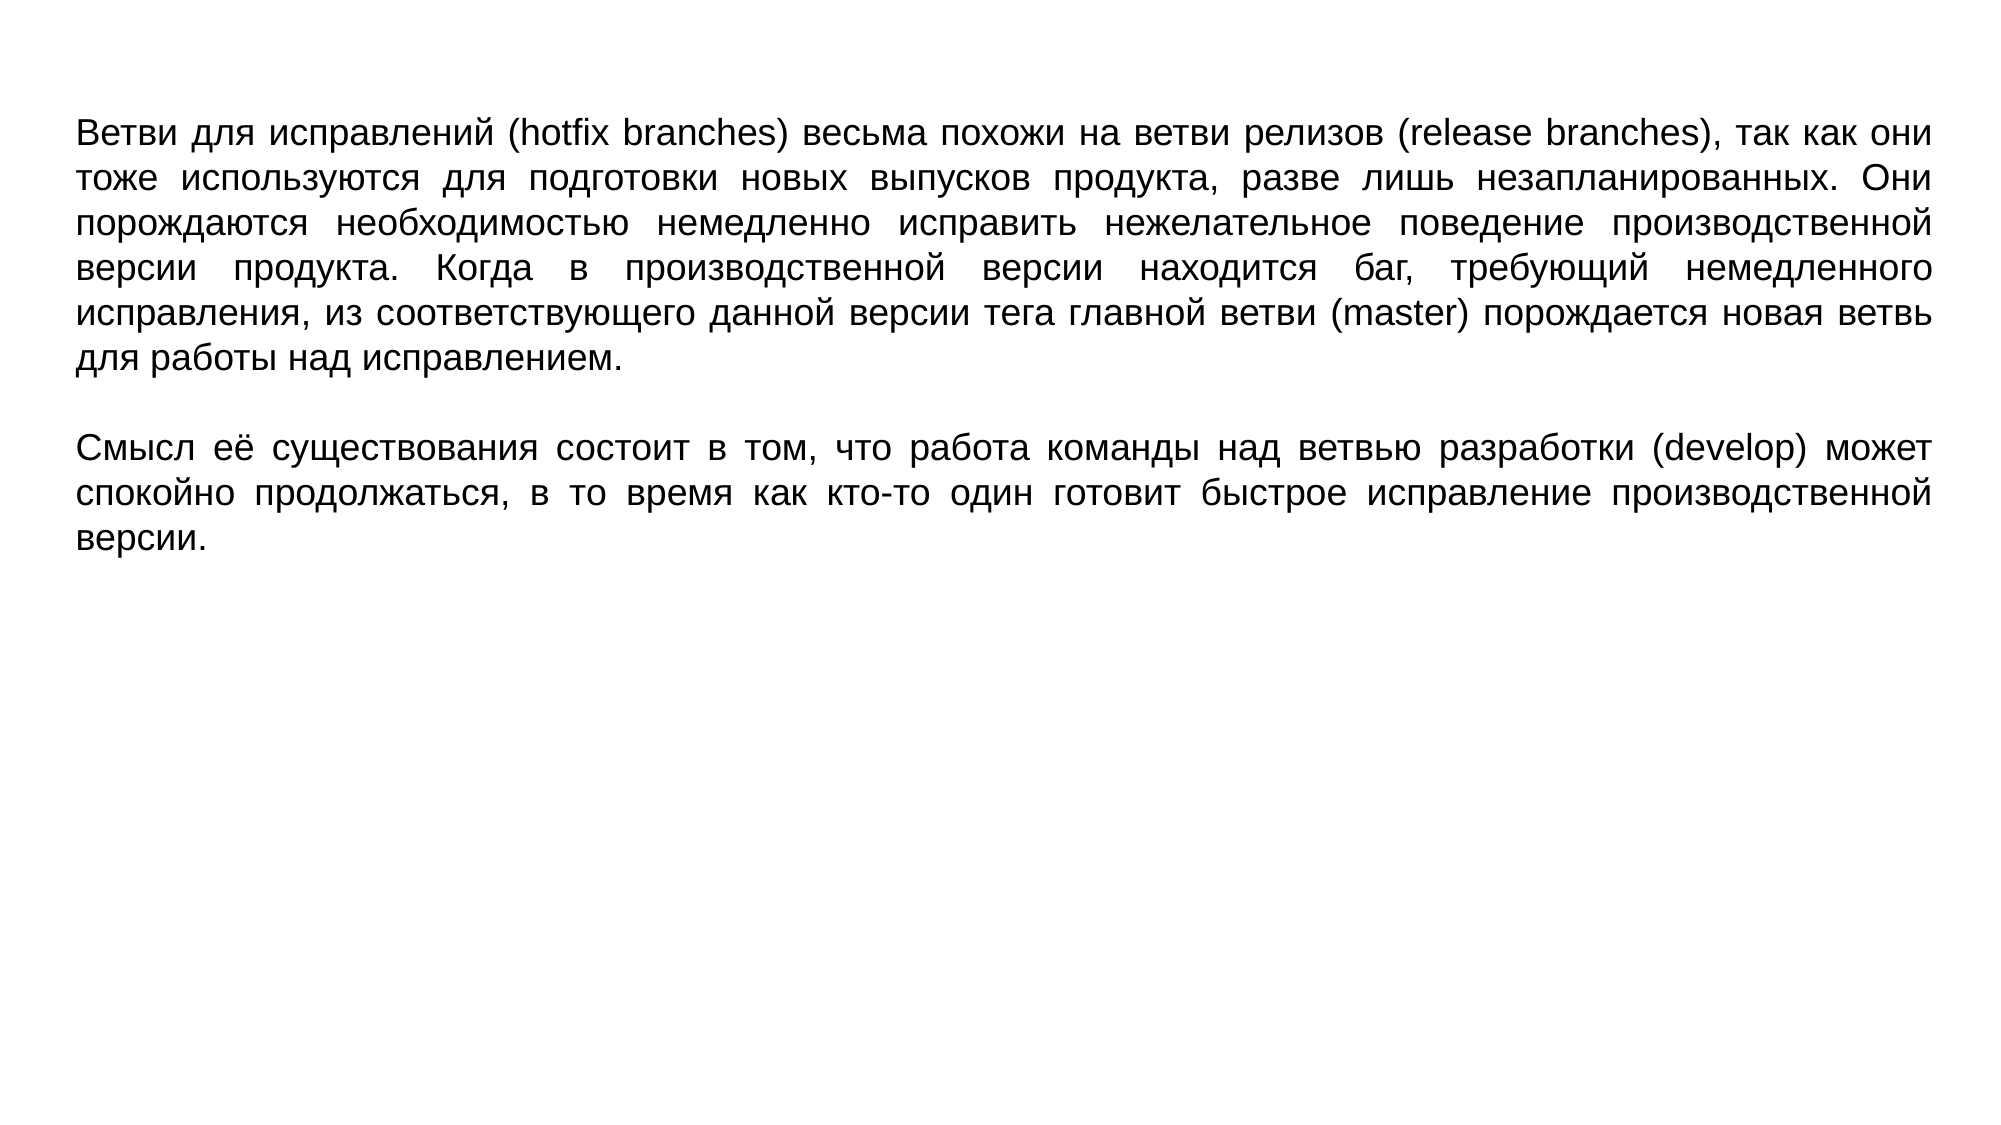

Ветви для исправлений (hotfix branches) весьма похожи на ветви релизов (release branches), так как они тоже используются для подготовки новых выпусков продукта, разве лишь незапланированных. Они порождаются необходимостью немедленно исправить нежелательное поведение производственной версии продукта. Когда в производственной версии находится баг, требующий немедленного исправления, из соответствующего данной версии тега главной ветви (master) порождается новая ветвь для работы над исправлением.

Смысл её существования состоит в том, что работа команды над ветвью разработки (develop) может спокойно продолжаться, в то время как кто-то один готовит быстрое исправление производственной версии.